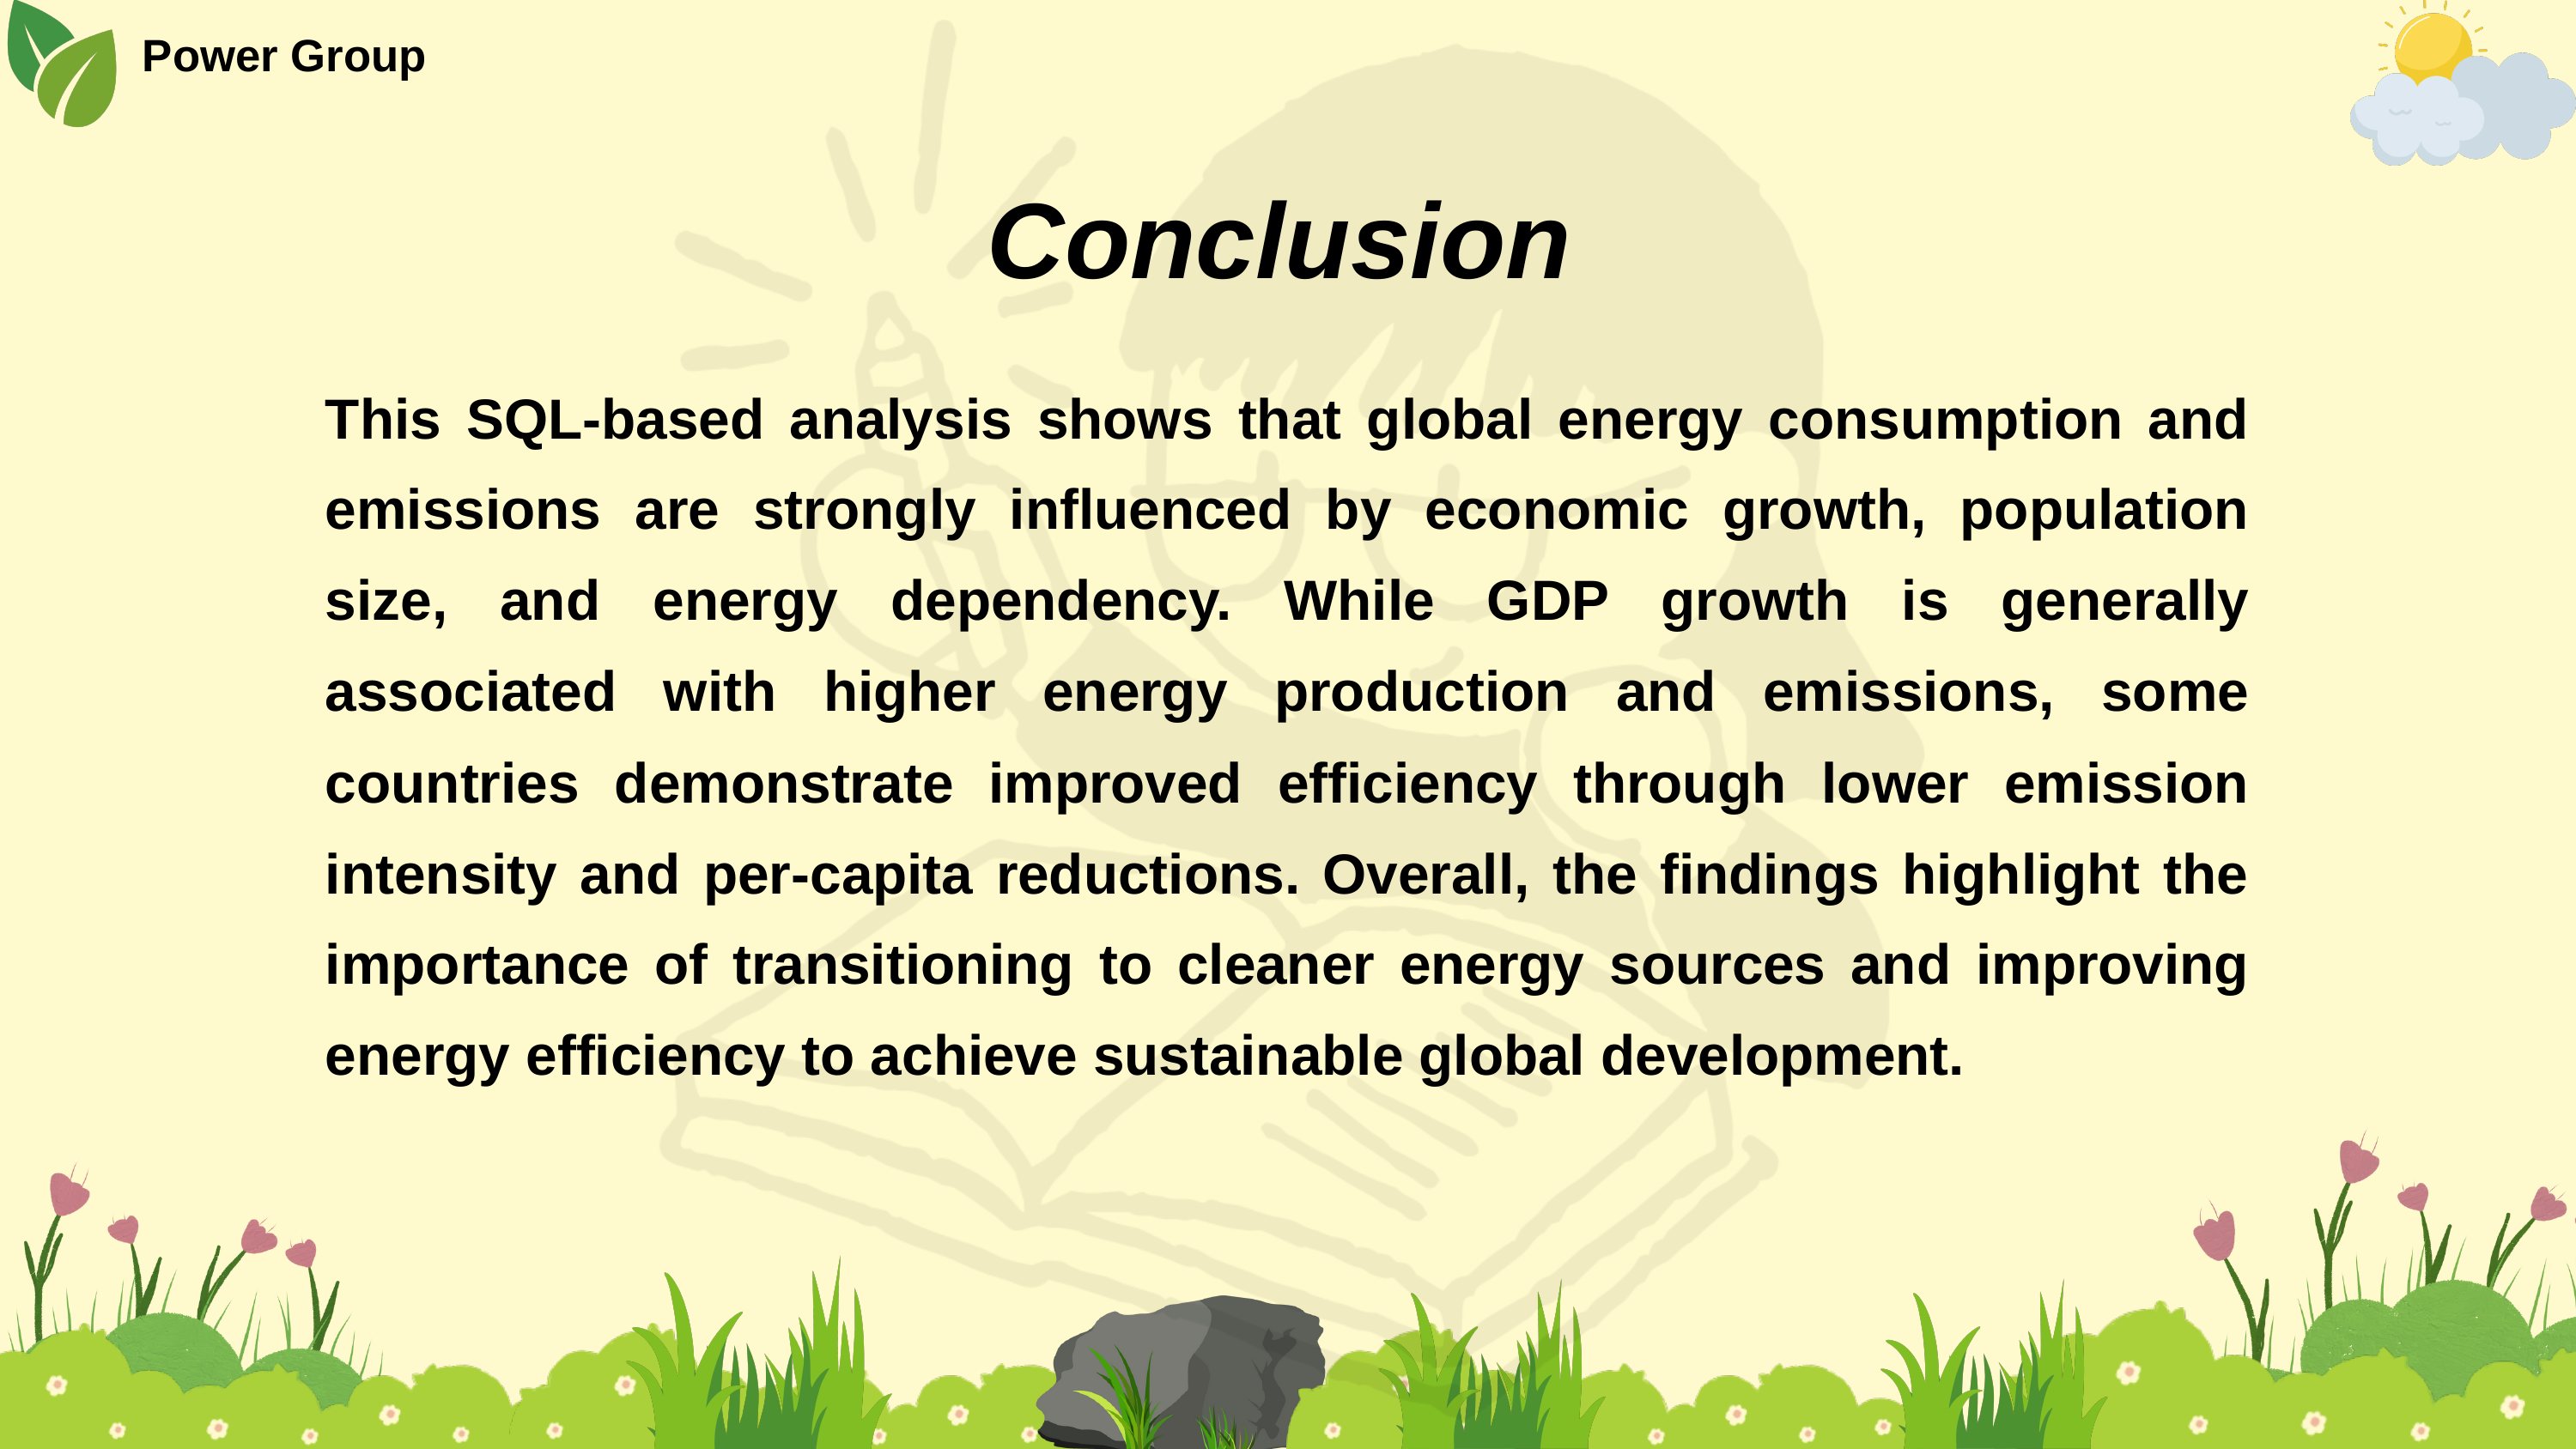

Power Group

Conclusion
This SQL-based analysis shows that global energy consumption and emissions are strongly influenced by economic growth, population size, and energy dependency. While GDP growth is generally associated with higher energy production and emissions, some countries demonstrate improved efficiency through lower emission intensity and per-capita reductions. Overall, the findings highlight the importance of transitioning to cleaner energy sources and improving energy efficiency to achieve sustainable global development.